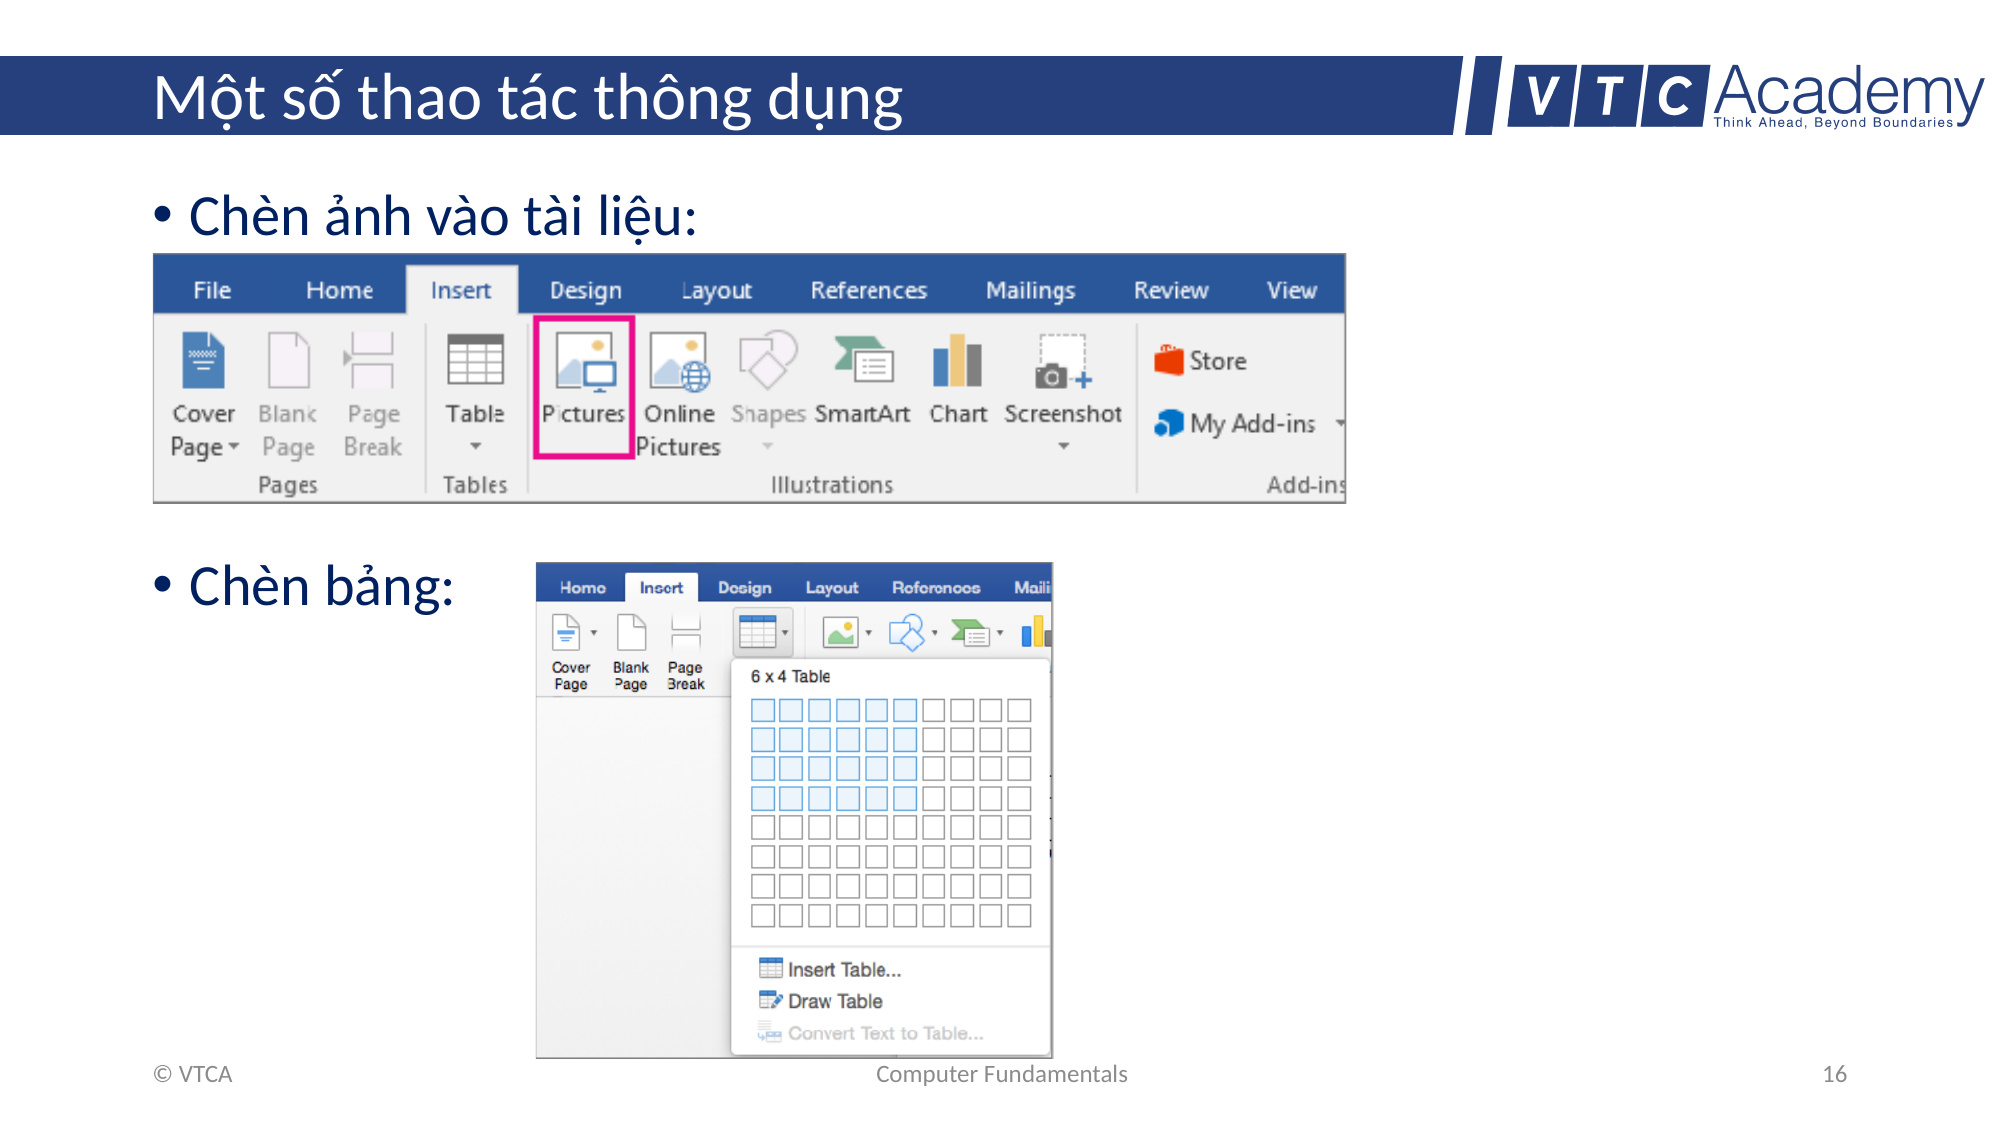

# Một số thao tác thông dụng
Chèn ảnh vào tài liệu:

Chèn bảng:

© VTCA
Computer Fundamentals
16